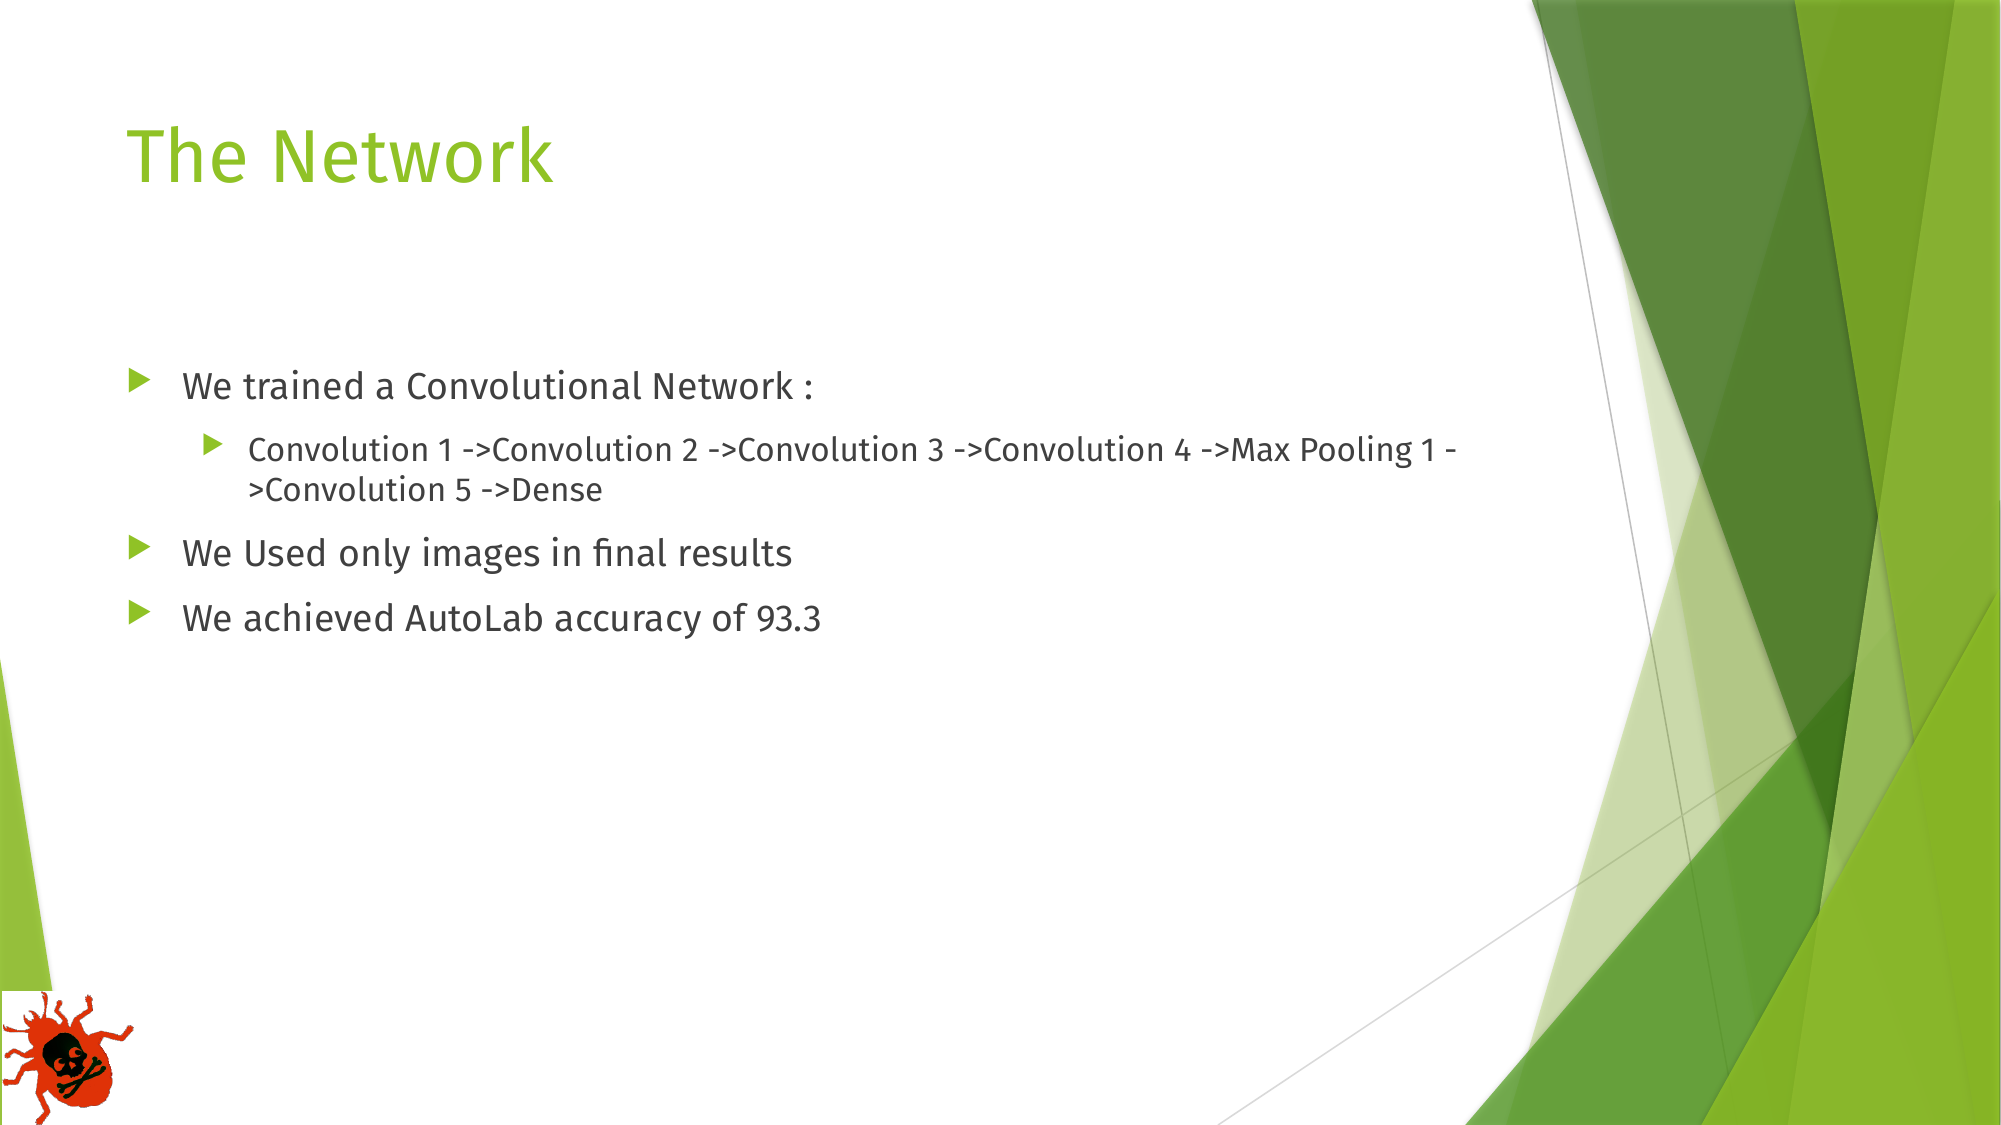

# The Network
We trained a Convolutional Network :
Convolution 1 ->Convolution 2 ->Convolution 3 ->Convolution 4 ->Max Pooling 1 ->Convolution 5 ->Dense
We Used only images in final results
We achieved AutoLab accuracy of 93.3